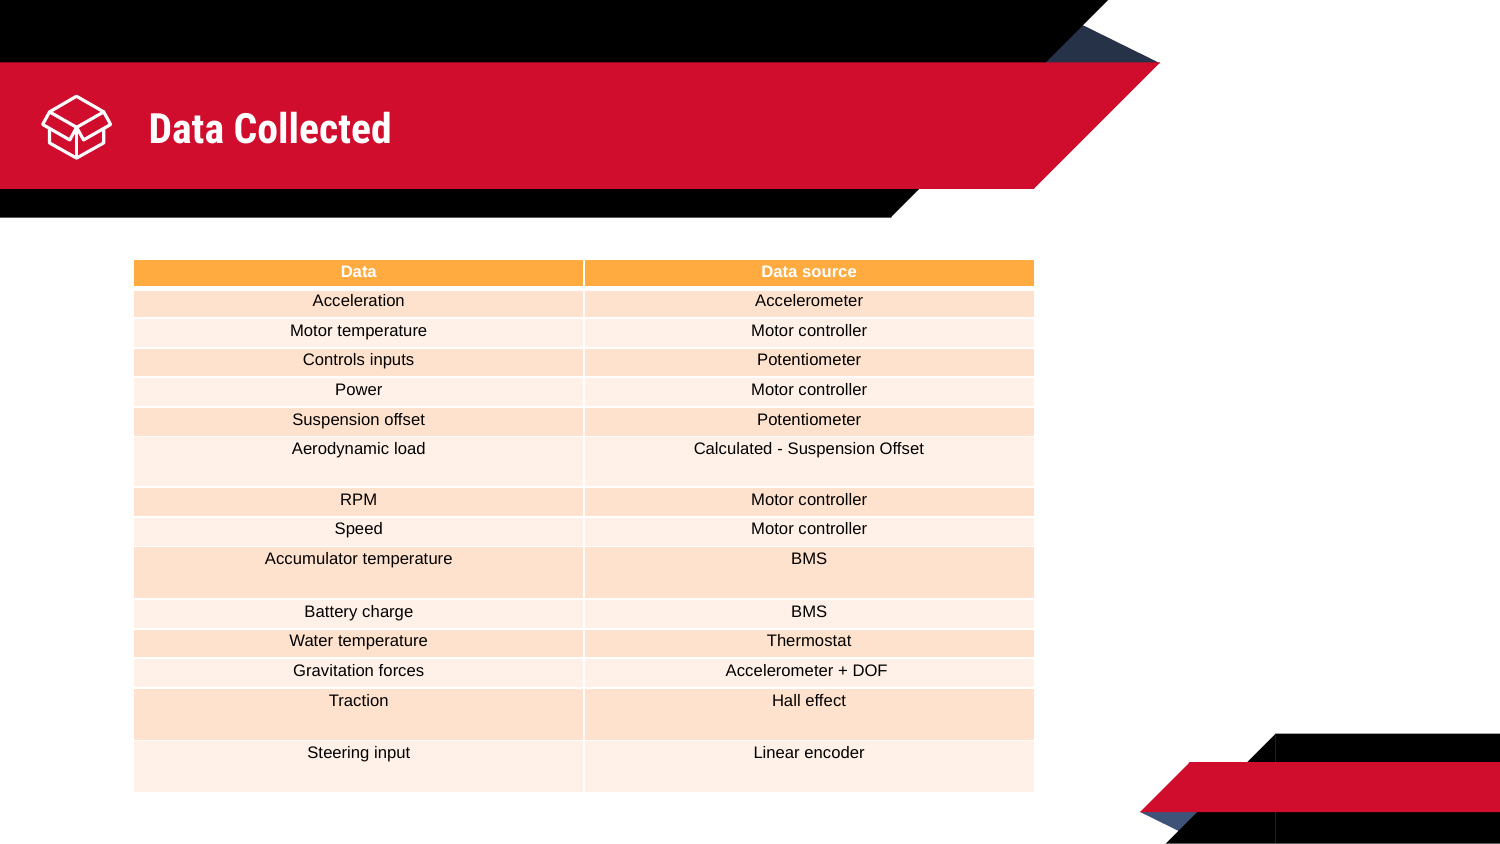

# Data Collected

| Data | Data source |
| --- | --- |
| Acceleration | Accelerometer |
| Motor temperature | Motor controller |
| Controls inputs | Potentiometer |
| Power | Motor controller |
| Suspension offset | Potentiometer |
| Aerodynamic load | Calculated - Suspension Offset |
| RPM | Motor controller |
| Speed | Motor controller |
| Accumulator temperature | BMS |
| Battery charge | BMS |
| Water temperature | Thermostat |
| Gravitation forces | Accelerometer + DOF |
| Traction | Hall effect |
| Steering input | Linear encoder |